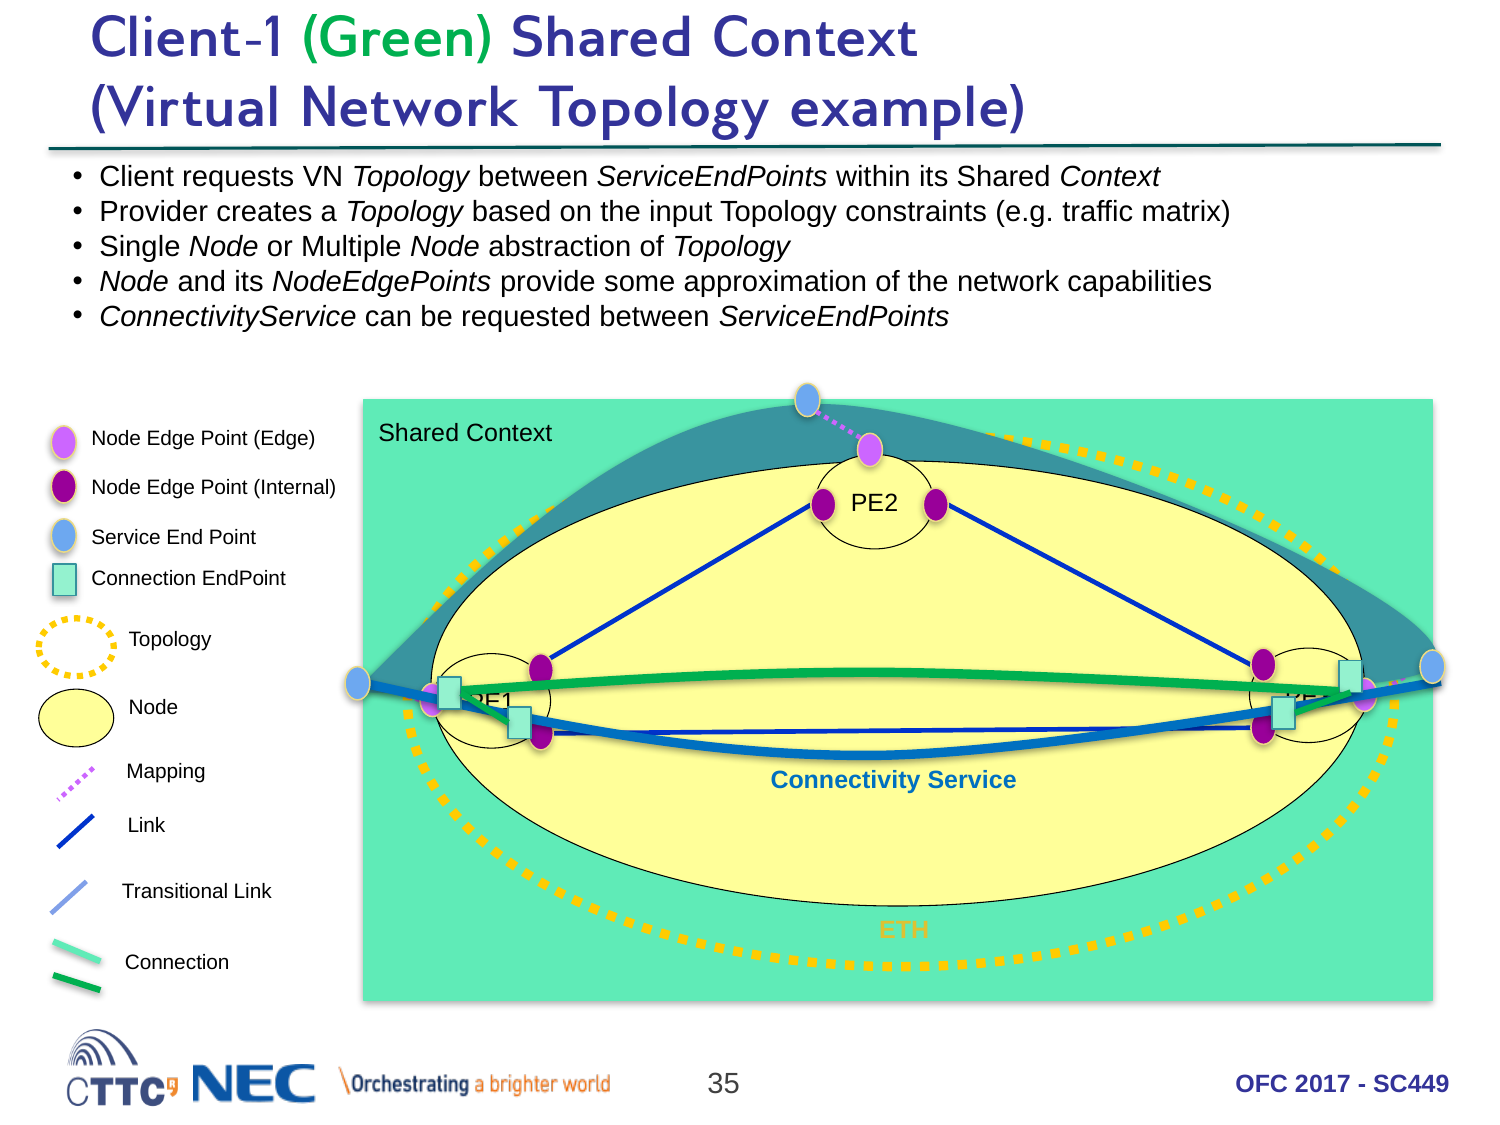

# Client-1 (Green) Shared Context (Virtual Network Topology example)
  Client requests VN Topology between ServiceEndPoints within its Shared Context
  Provider creates a Topology based on the input Topology constraints (e.g. traffic matrix)
  Single Node or Multiple Node abstraction of Topology
  Node and its NodeEdgePoints provide some approximation of the network capabilities
  ConnectivityService can be requested between ServiceEndPoints

Shared Context
Node Edge Point (Edge)

Node Edge Point (Internal)

Service End Point

Connection EndPoint

Topology
Node

Mapping
Link
Transitional Link
Connection

PE2

VN Topology Service
PE3

PE1

Connectivity Service
ETH
35
OFC 2017 - SC449